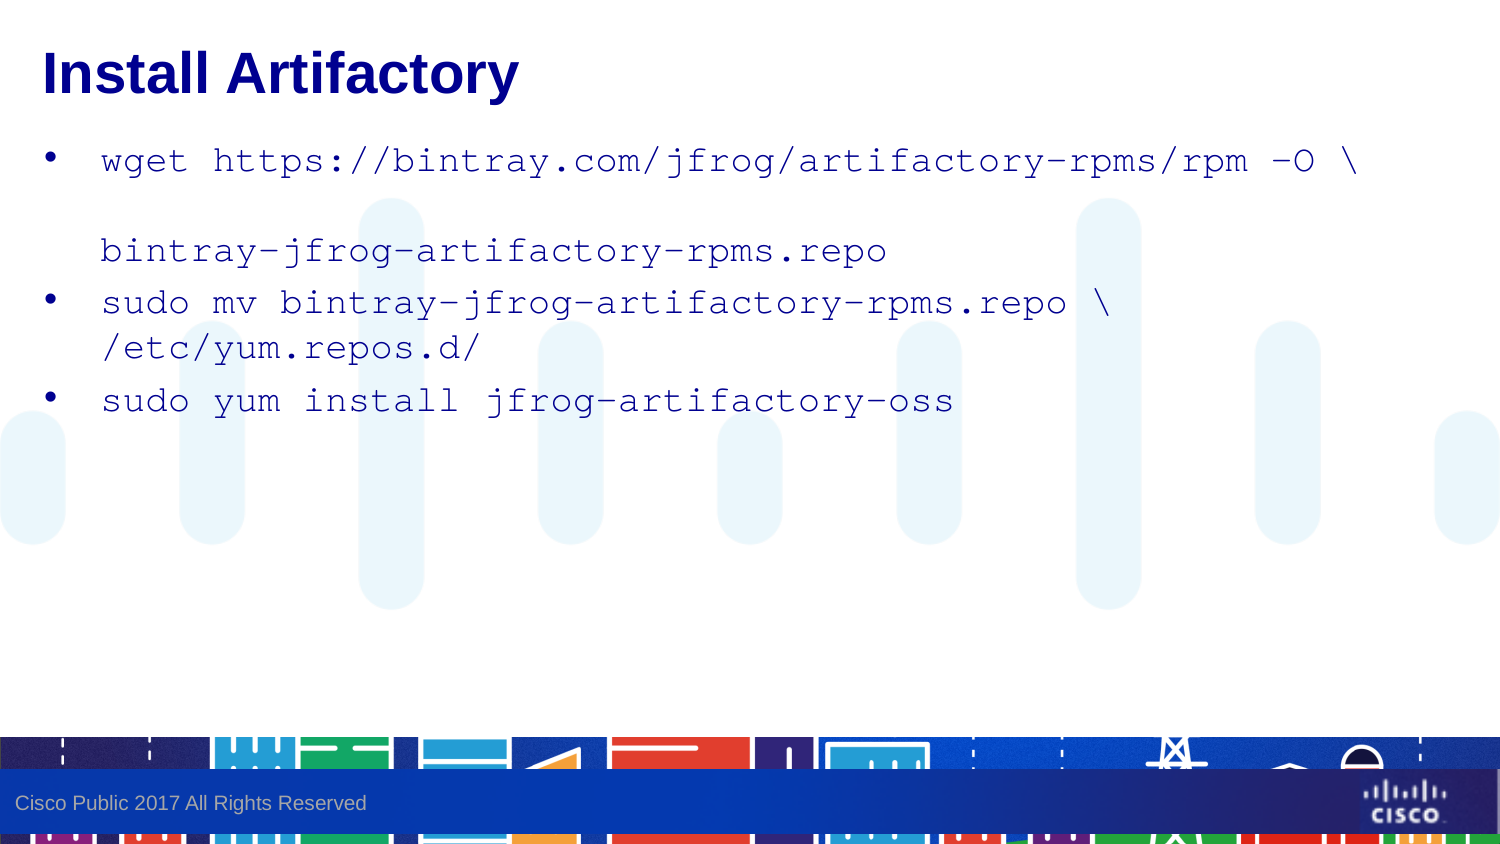

# Install Artifactory
wget https://bintray.com/jfrog/artifactory-rpms/rpm -O \
bintray-jfrog-artifactory-rpms.repo
sudo mv bintray-jfrog-artifactory-rpms.repo \ /etc/yum.repos.d/
sudo yum install jfrog-artifactory-oss